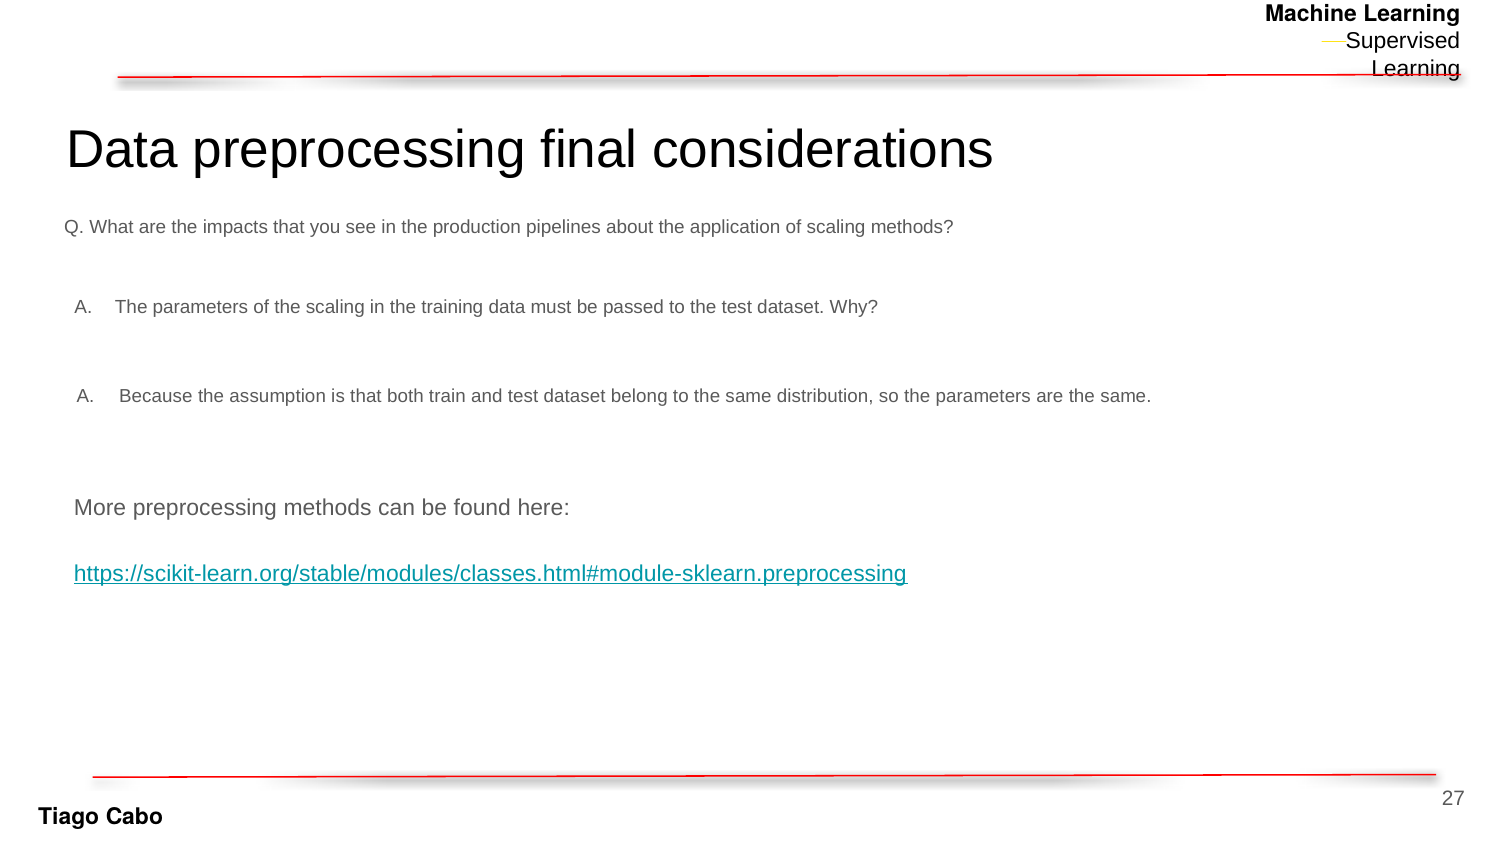

# Data preprocessing final considerations
Q. What are the impacts that you see in the production pipelines about the application of scaling methods?
The parameters of the scaling in the training data must be passed to the test dataset. Why?
Because the assumption is that both train and test dataset belong to the same distribution, so the parameters are the same.
More preprocessing methods can be found here:
https://scikit-learn.org/stable/modules/classes.html#module-sklearn.preprocessing
27